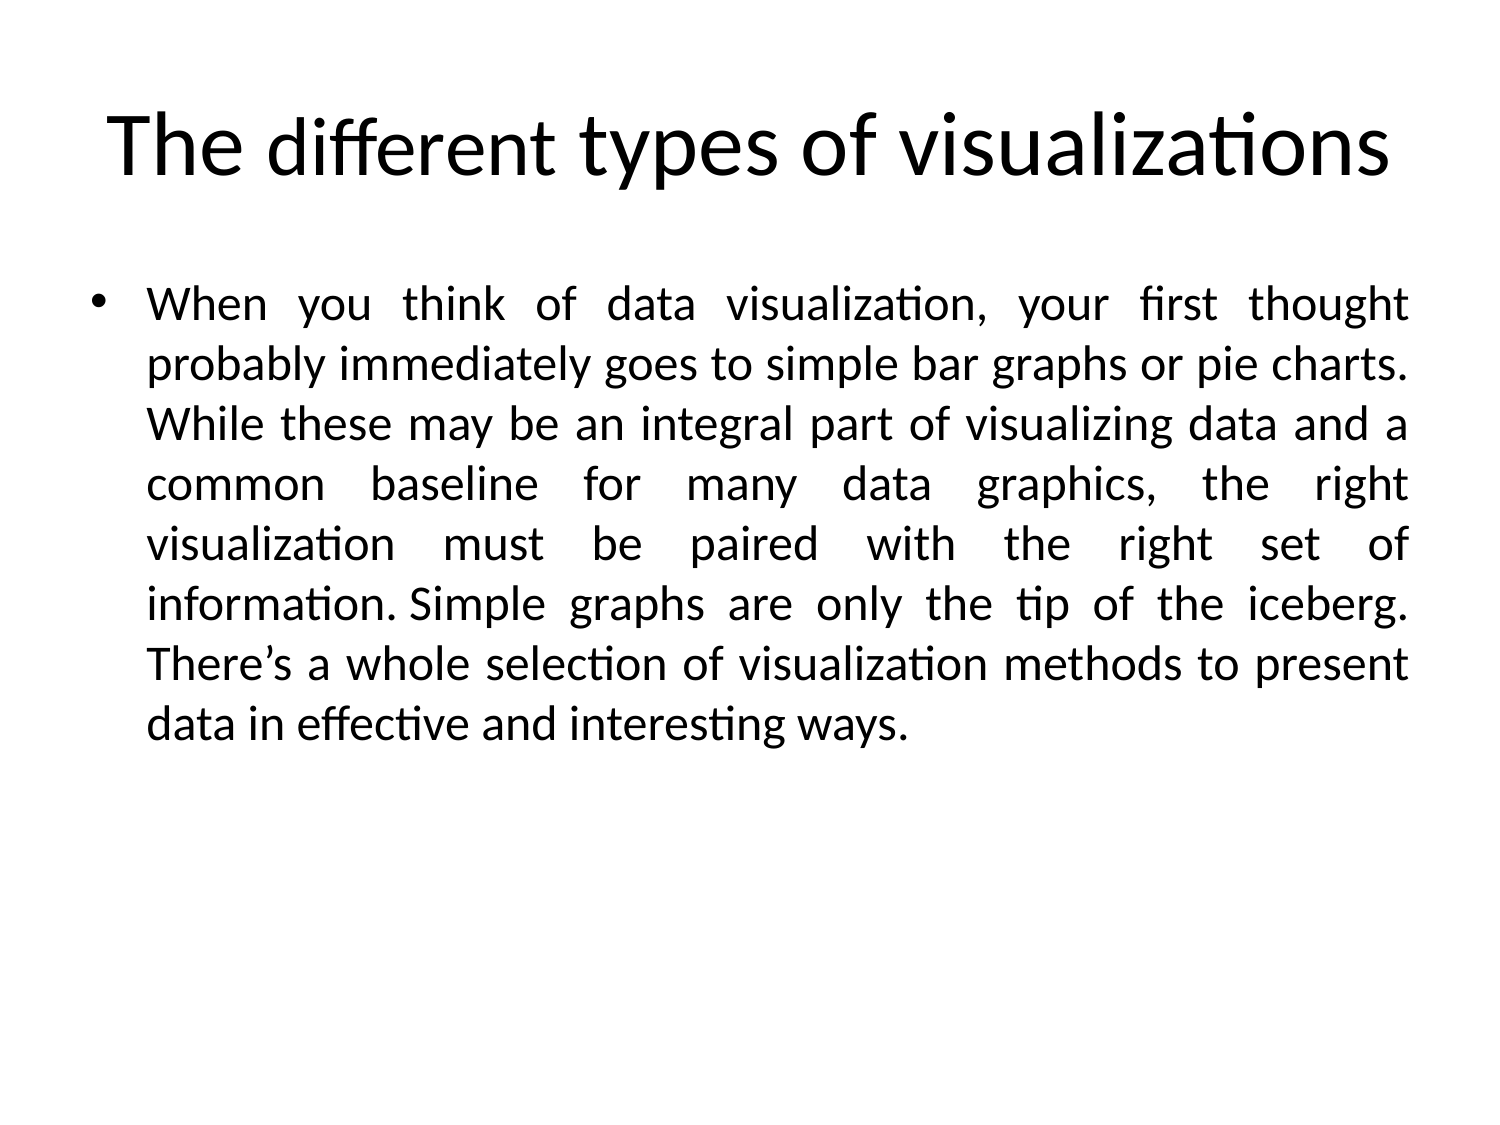

# The different types of visualizations
When you think of data visualization, your first thought probably immediately goes to simple bar graphs or pie charts. While these may be an integral part of visualizing data and a common baseline for many data graphics, the right visualization must be paired with the right set of information. Simple graphs are only the tip of the iceberg. There’s a whole selection of visualization methods to present data in effective and interesting ways.